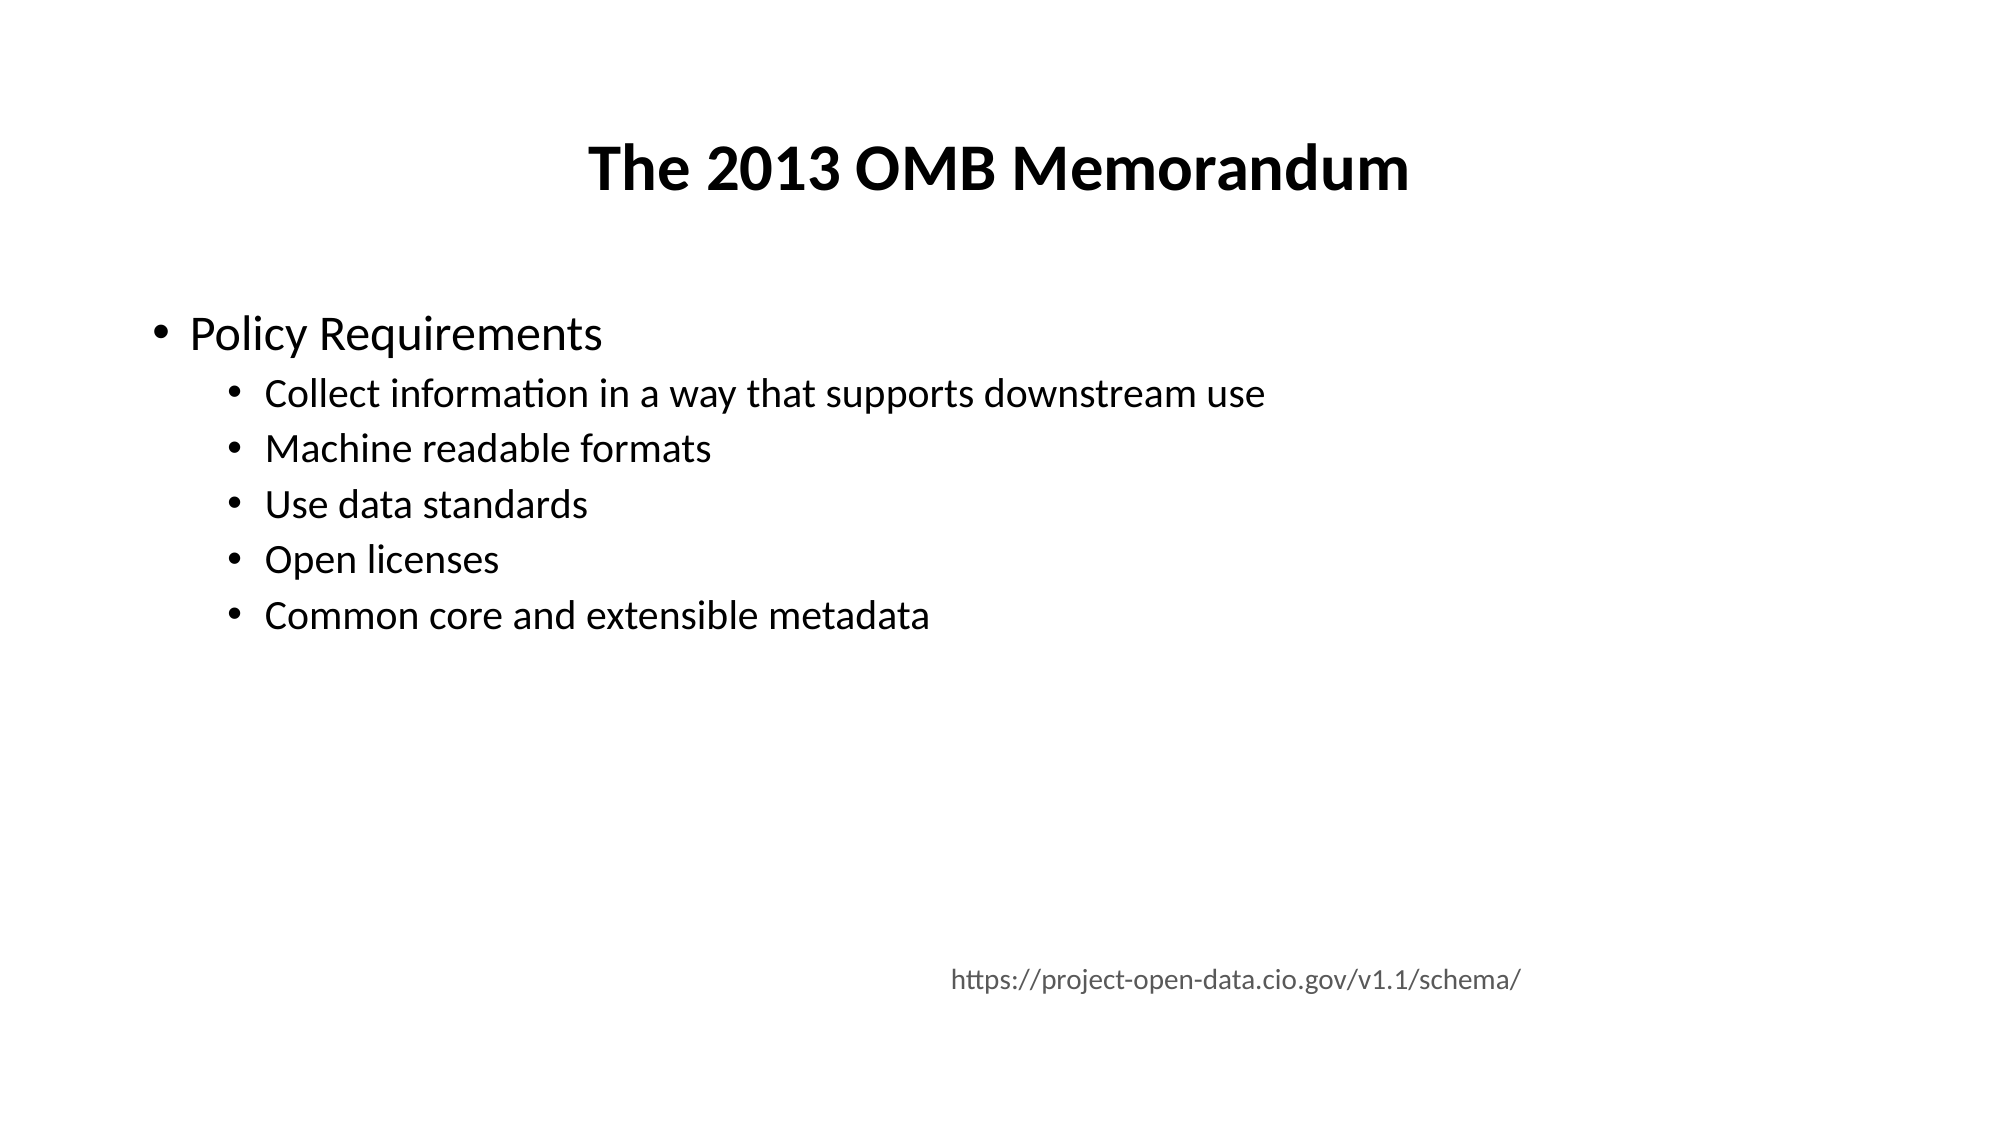

# The 2013 OMB Memorandum
Policy Requirements
Collect information in a way that supports downstream use
Machine readable formats
Use data standards
Open licenses
Common core and extensible metadata
https://project-open-data.cio.gov/v1.1/schema/